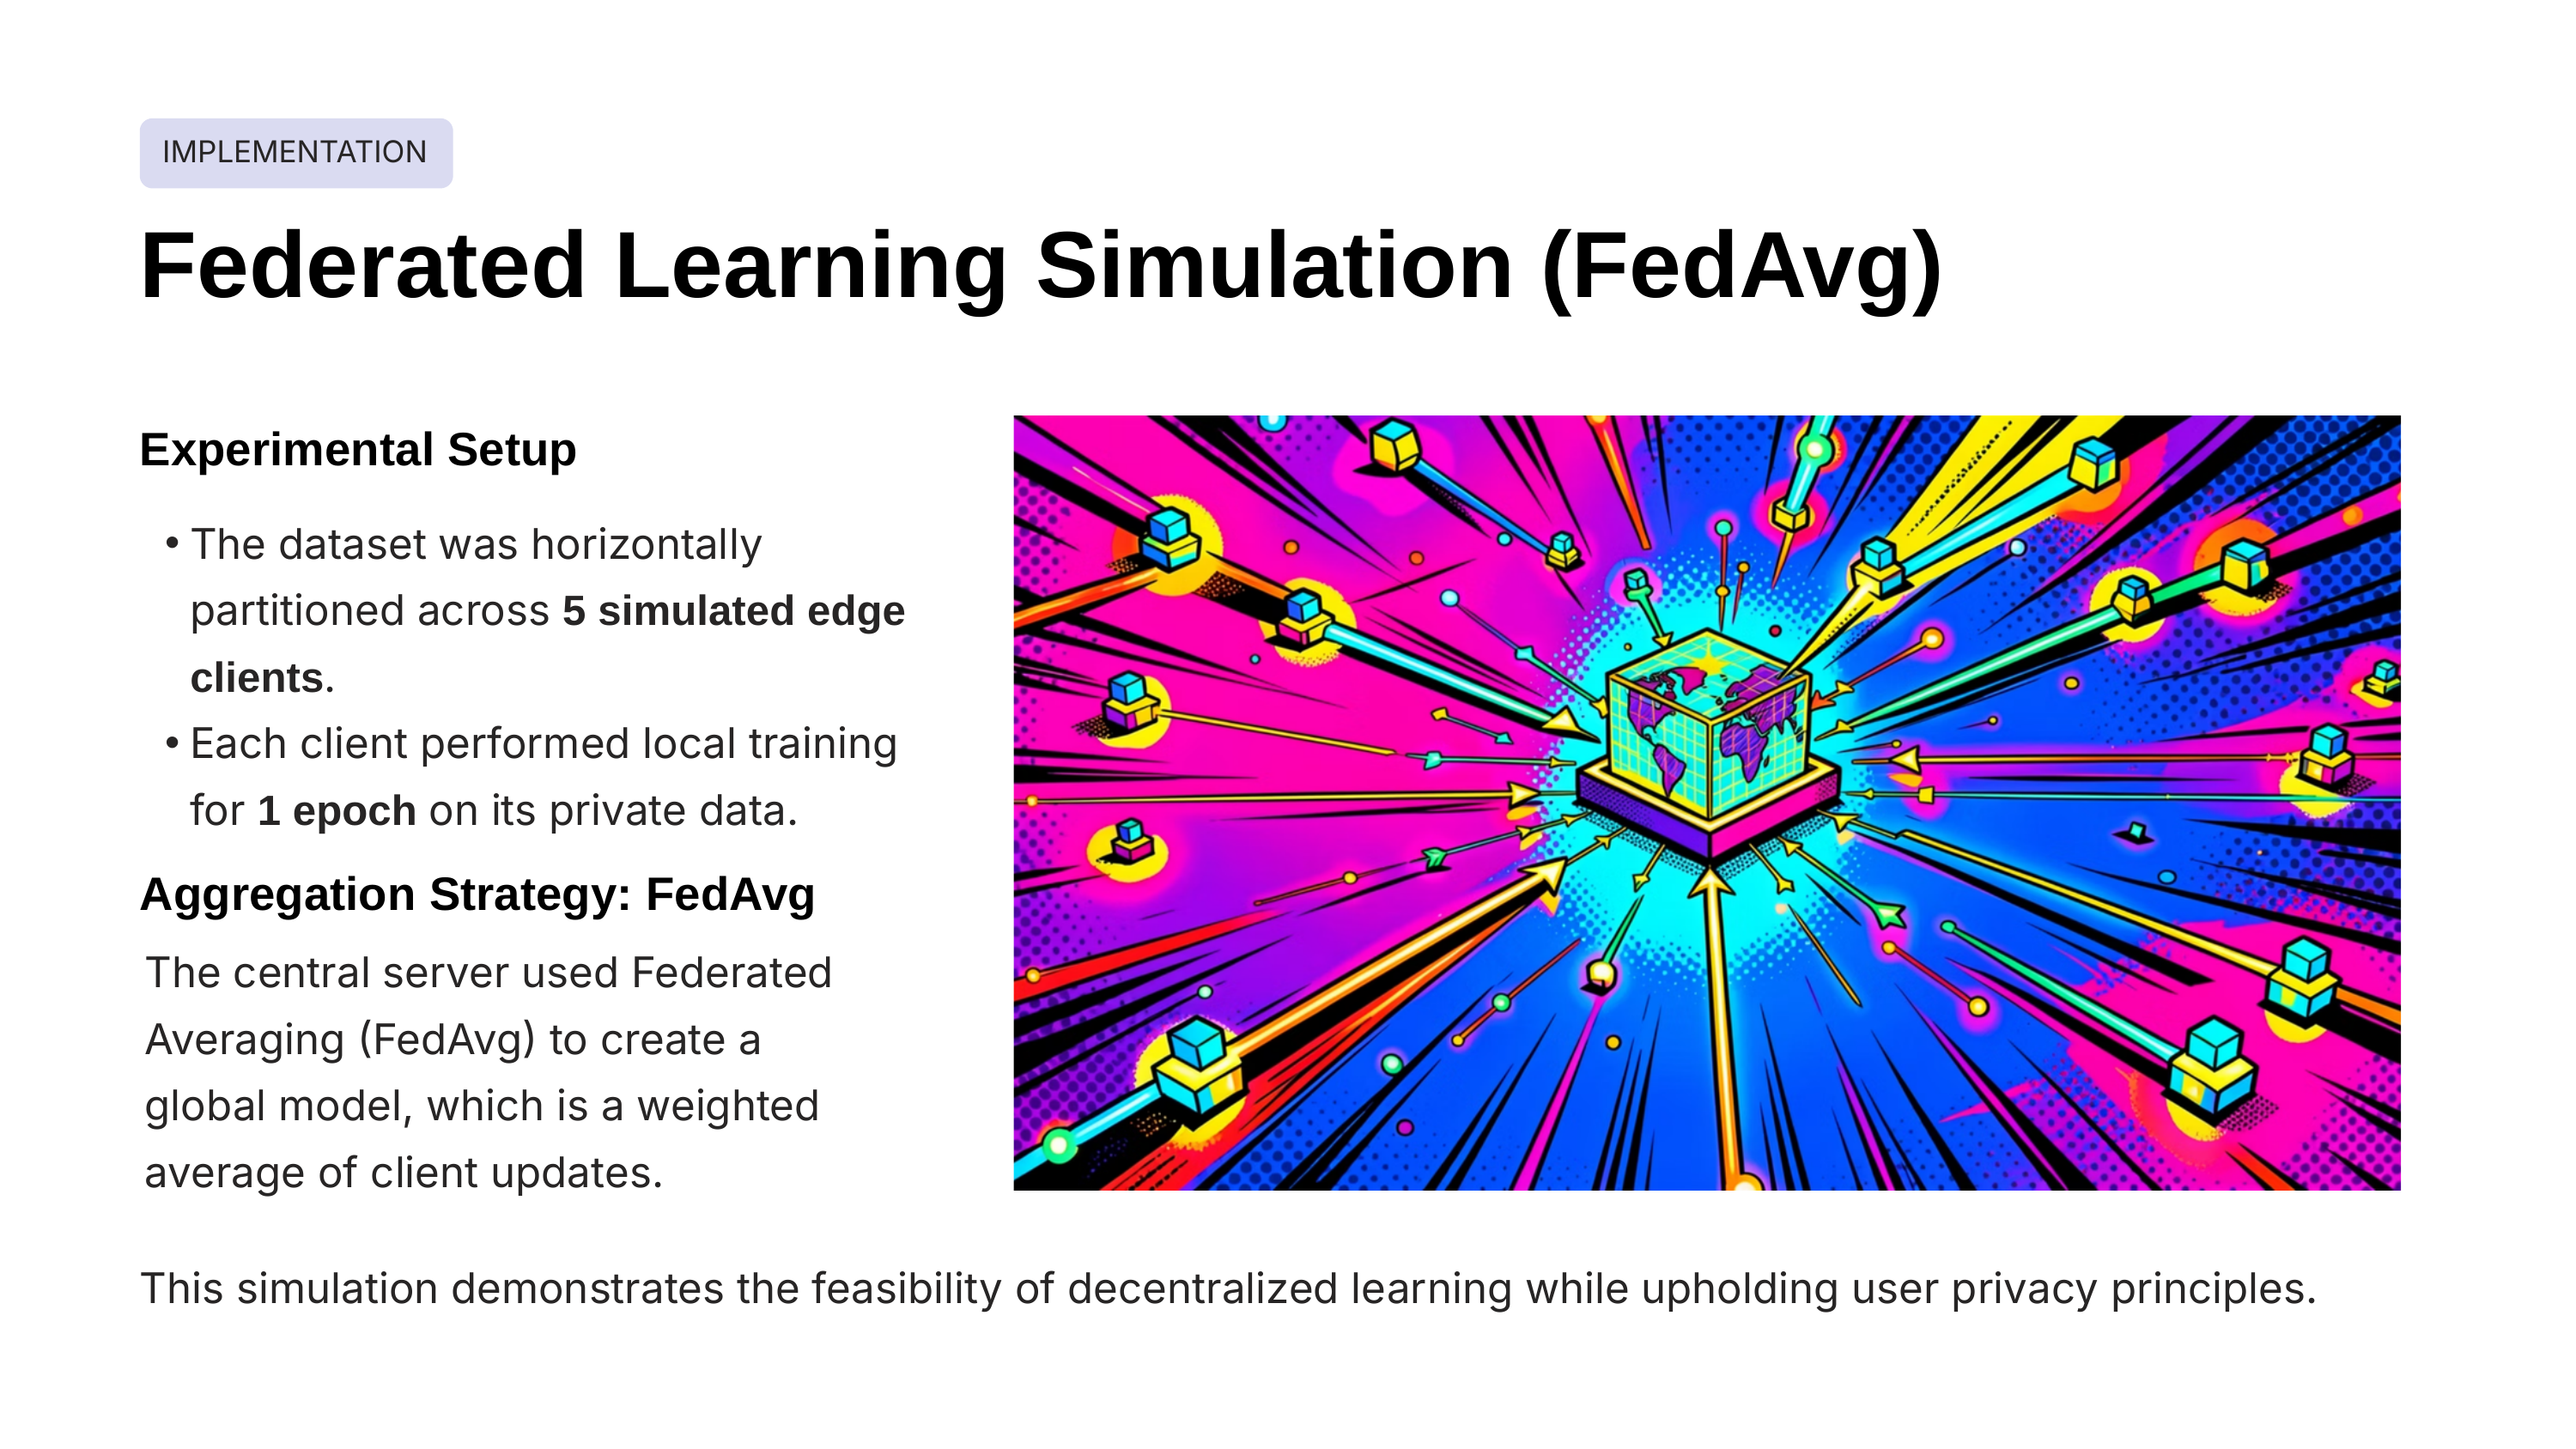

IMPLEMENTATION
Federated Learning Simulation (FedAvg)

Experimental Setup
The dataset was horizontally partitioned across 5 simulated edge clients.
Each client performed local training for 1 epoch on its private data.
Aggregation Strategy: FedAvg
The central server used Federated Averaging (FedAvg) to create a global model, which is a weighted average of client updates.
This simulation demonstrates the feasibility of decentralized learning while upholding user privacy principles.